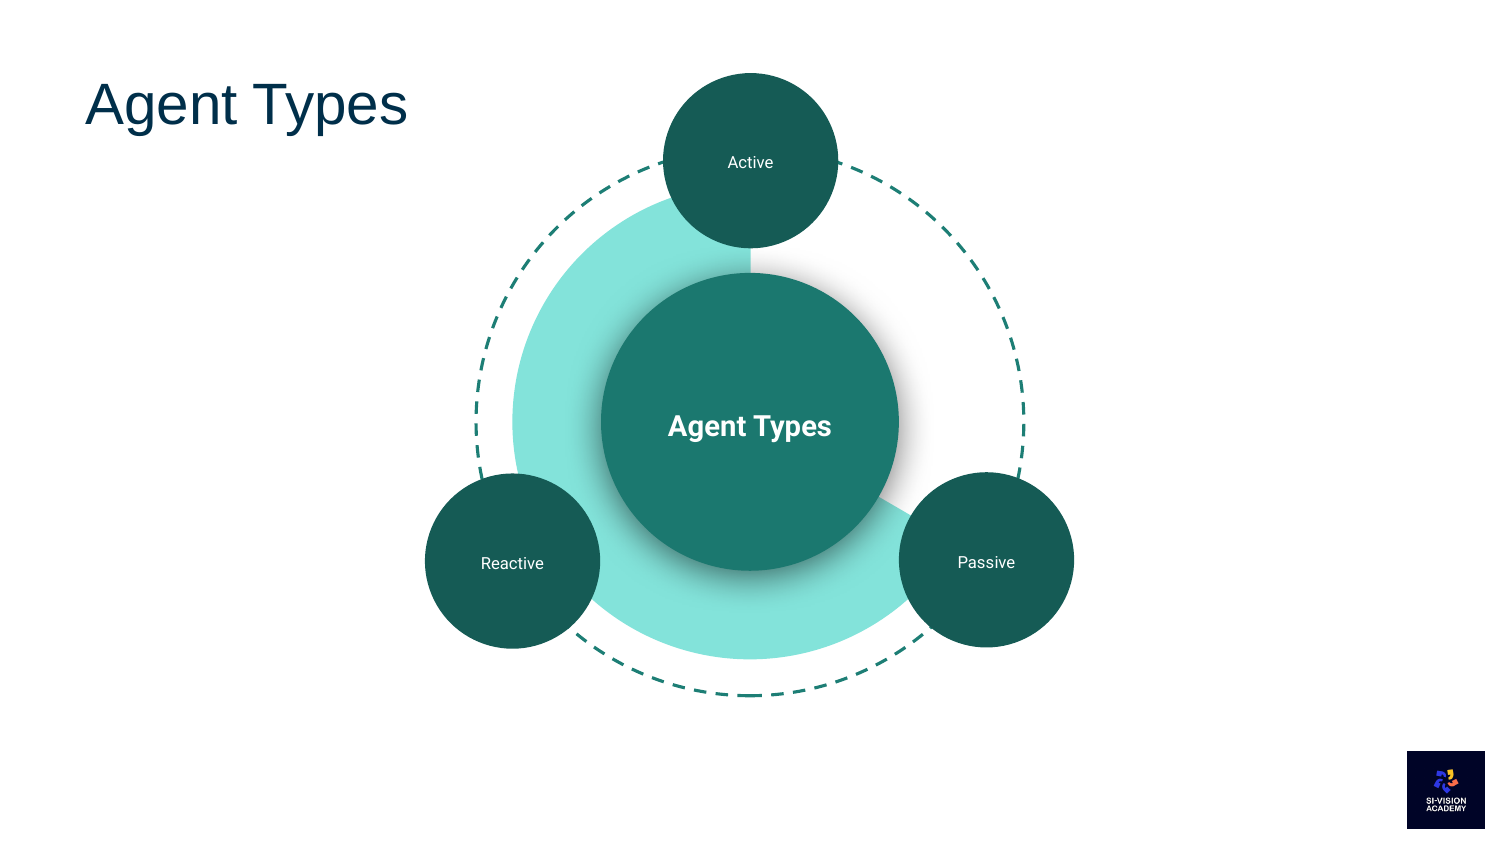

# Agent Types

Active

Agent Types

Passive

Reactive